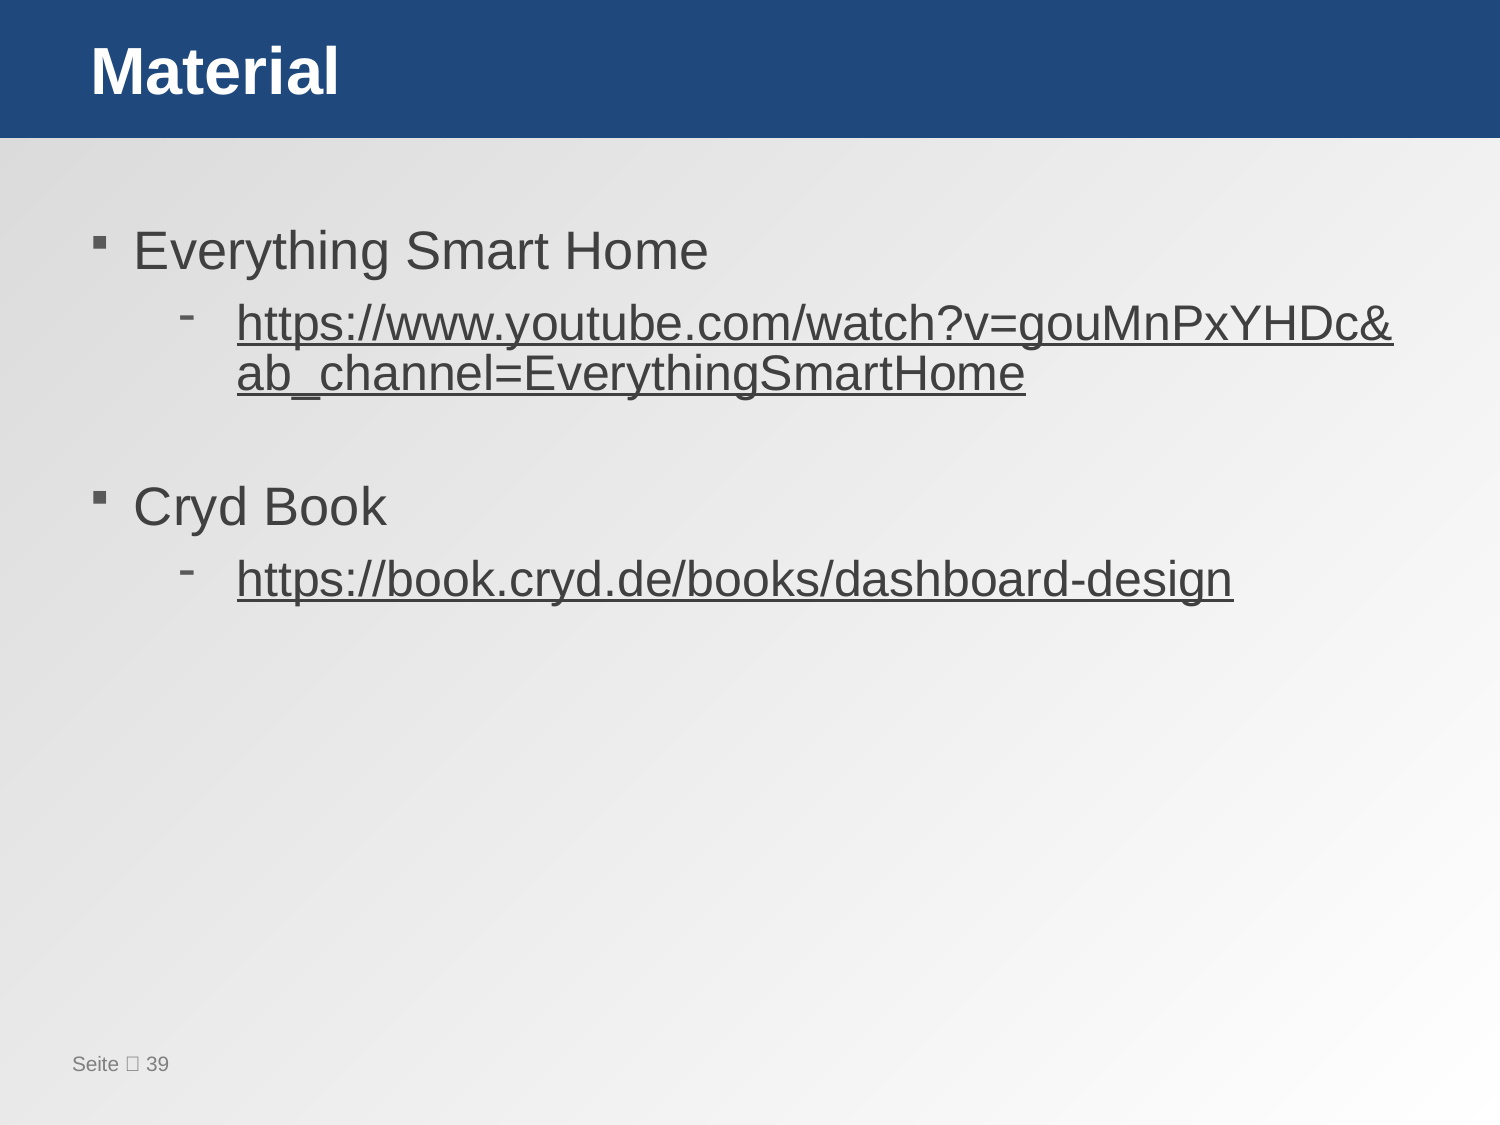

# Material
Everything Smart Home
https://www.youtube.com/watch?v=gouMnPxYHDc&ab_channel=EverythingSmartHome
Cryd Book
https://book.cryd.de/books/dashboard-design